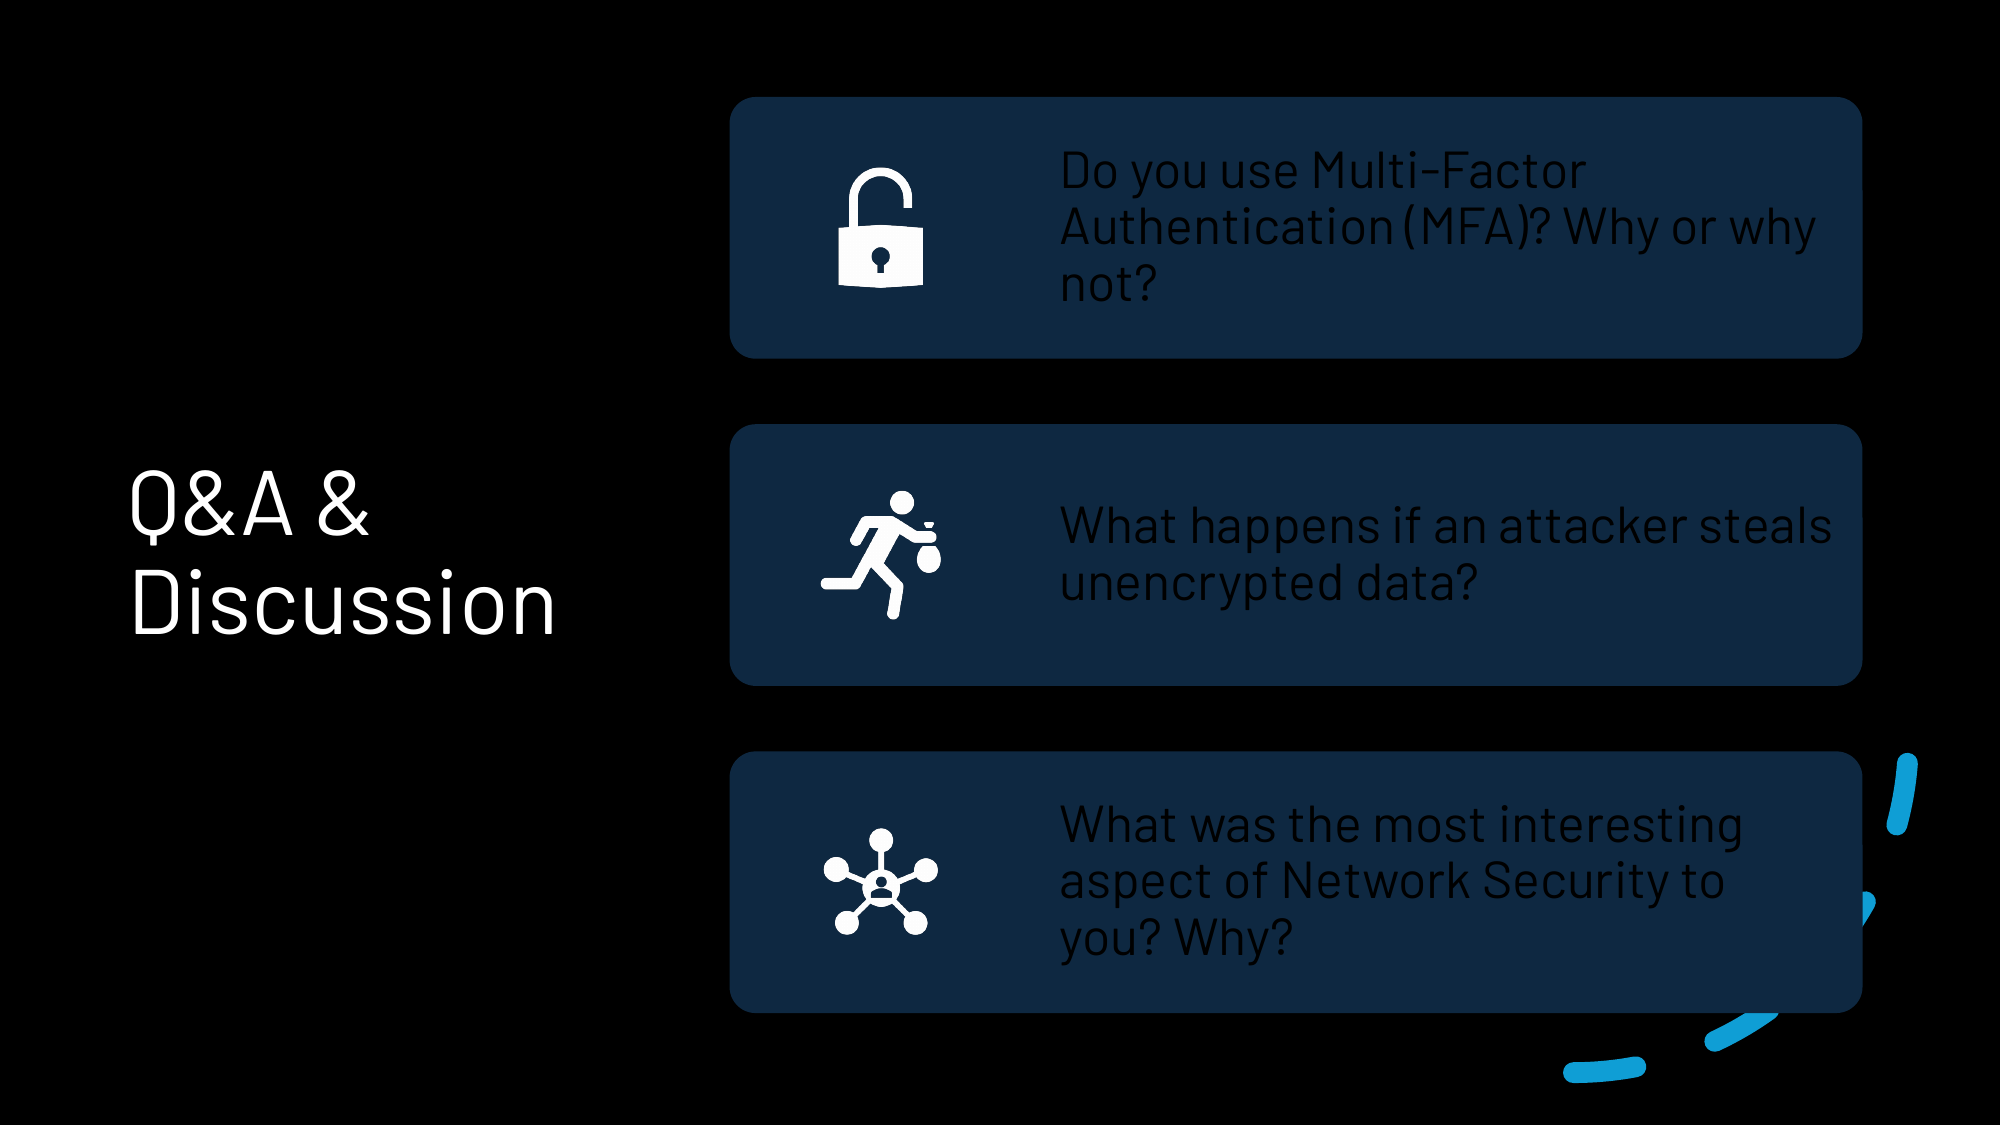

# Q&A & Discussion
Do you use Multi-Factor Authentication (MFA)? Why or why not?
What happens if an attacker steals unencrypted data?
What was the most interesting aspect of Network Security to you? Why?